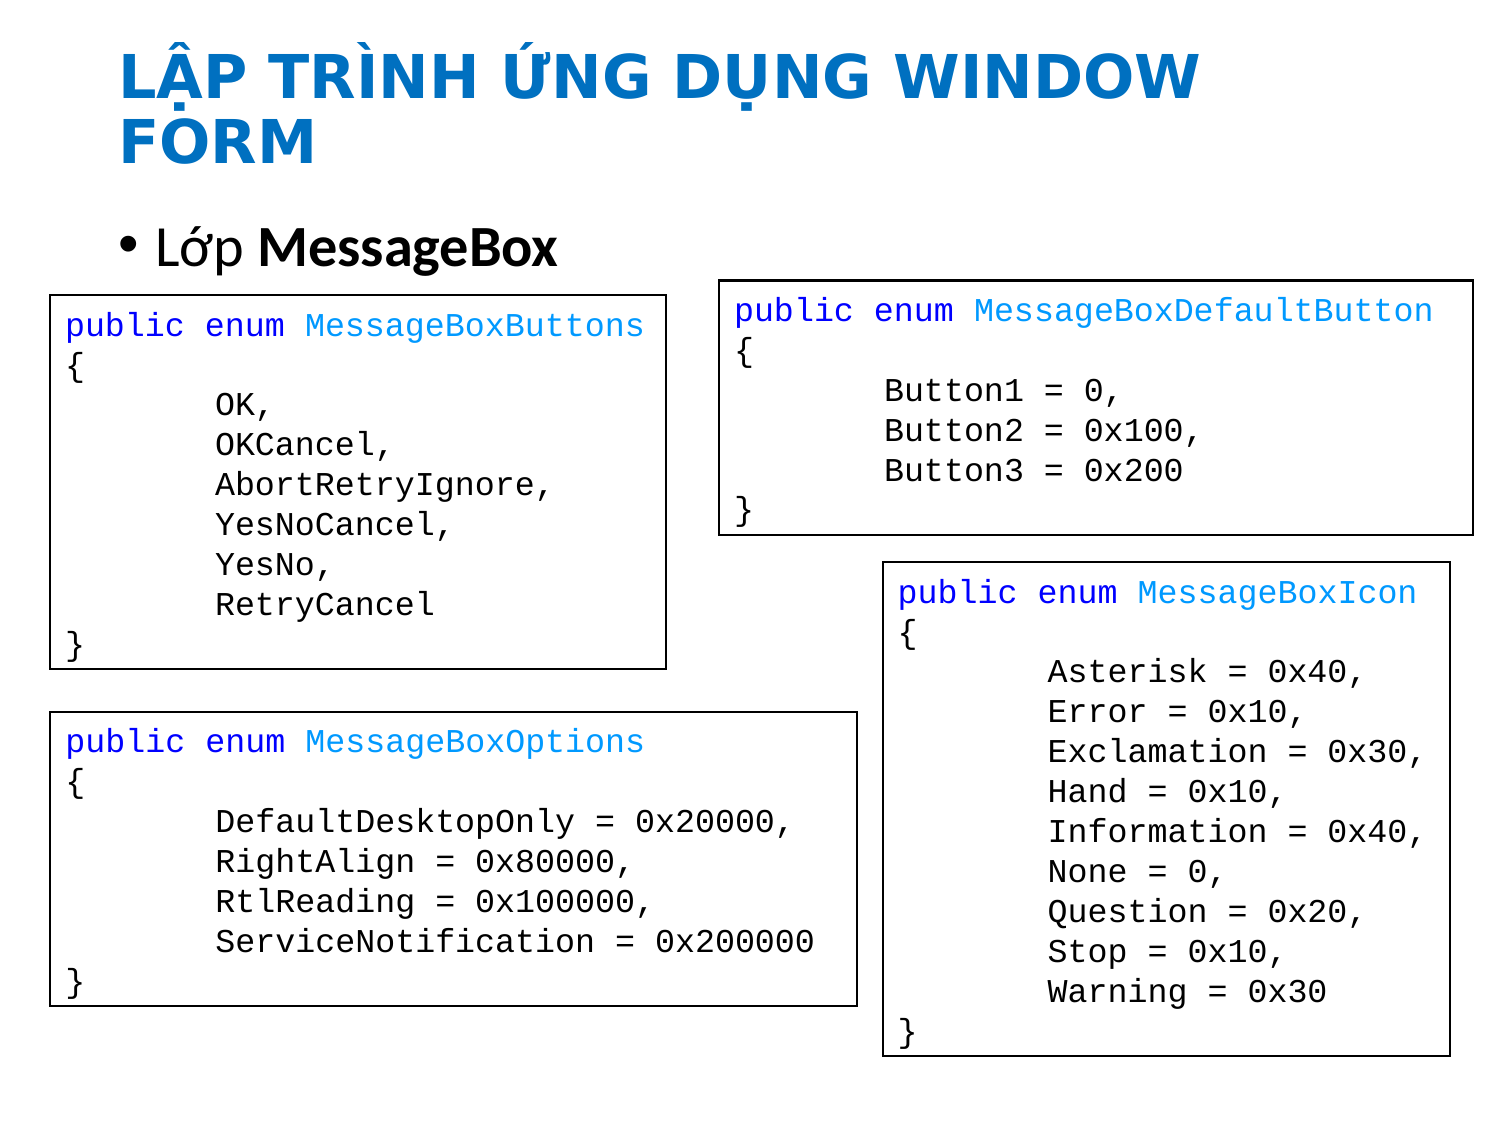

# LẬP TRÌNH ỨNG DỤNG WINDOW FORM
Lớp MessageBox

public enum MessageBoxDefaultButton
{
	Button1 = 0,
	Button2 = 0x100,
	Button3 = 0x200
}
public enum MessageBoxButtons
{
	OK,
	OKCancel,
	AbortRetryIgnore, 	YesNoCancel,
	YesNo,
	RetryCancel
}
public enum MessageBoxIcon
{
	Asterisk = 0x40,
	Error = 0x10,
	Exclamation = 0x30,
	Hand = 0x10,
	Information = 0x40,
	None = 0,
	Question = 0x20,
	Stop = 0x10,
	Warning = 0x30
}
public enum MessageBoxOptions
{
	DefaultDesktopOnly = 0x20000,
	RightAlign = 0x80000,
	RtlReading = 0x100000,
	ServiceNotification = 0x200000
}